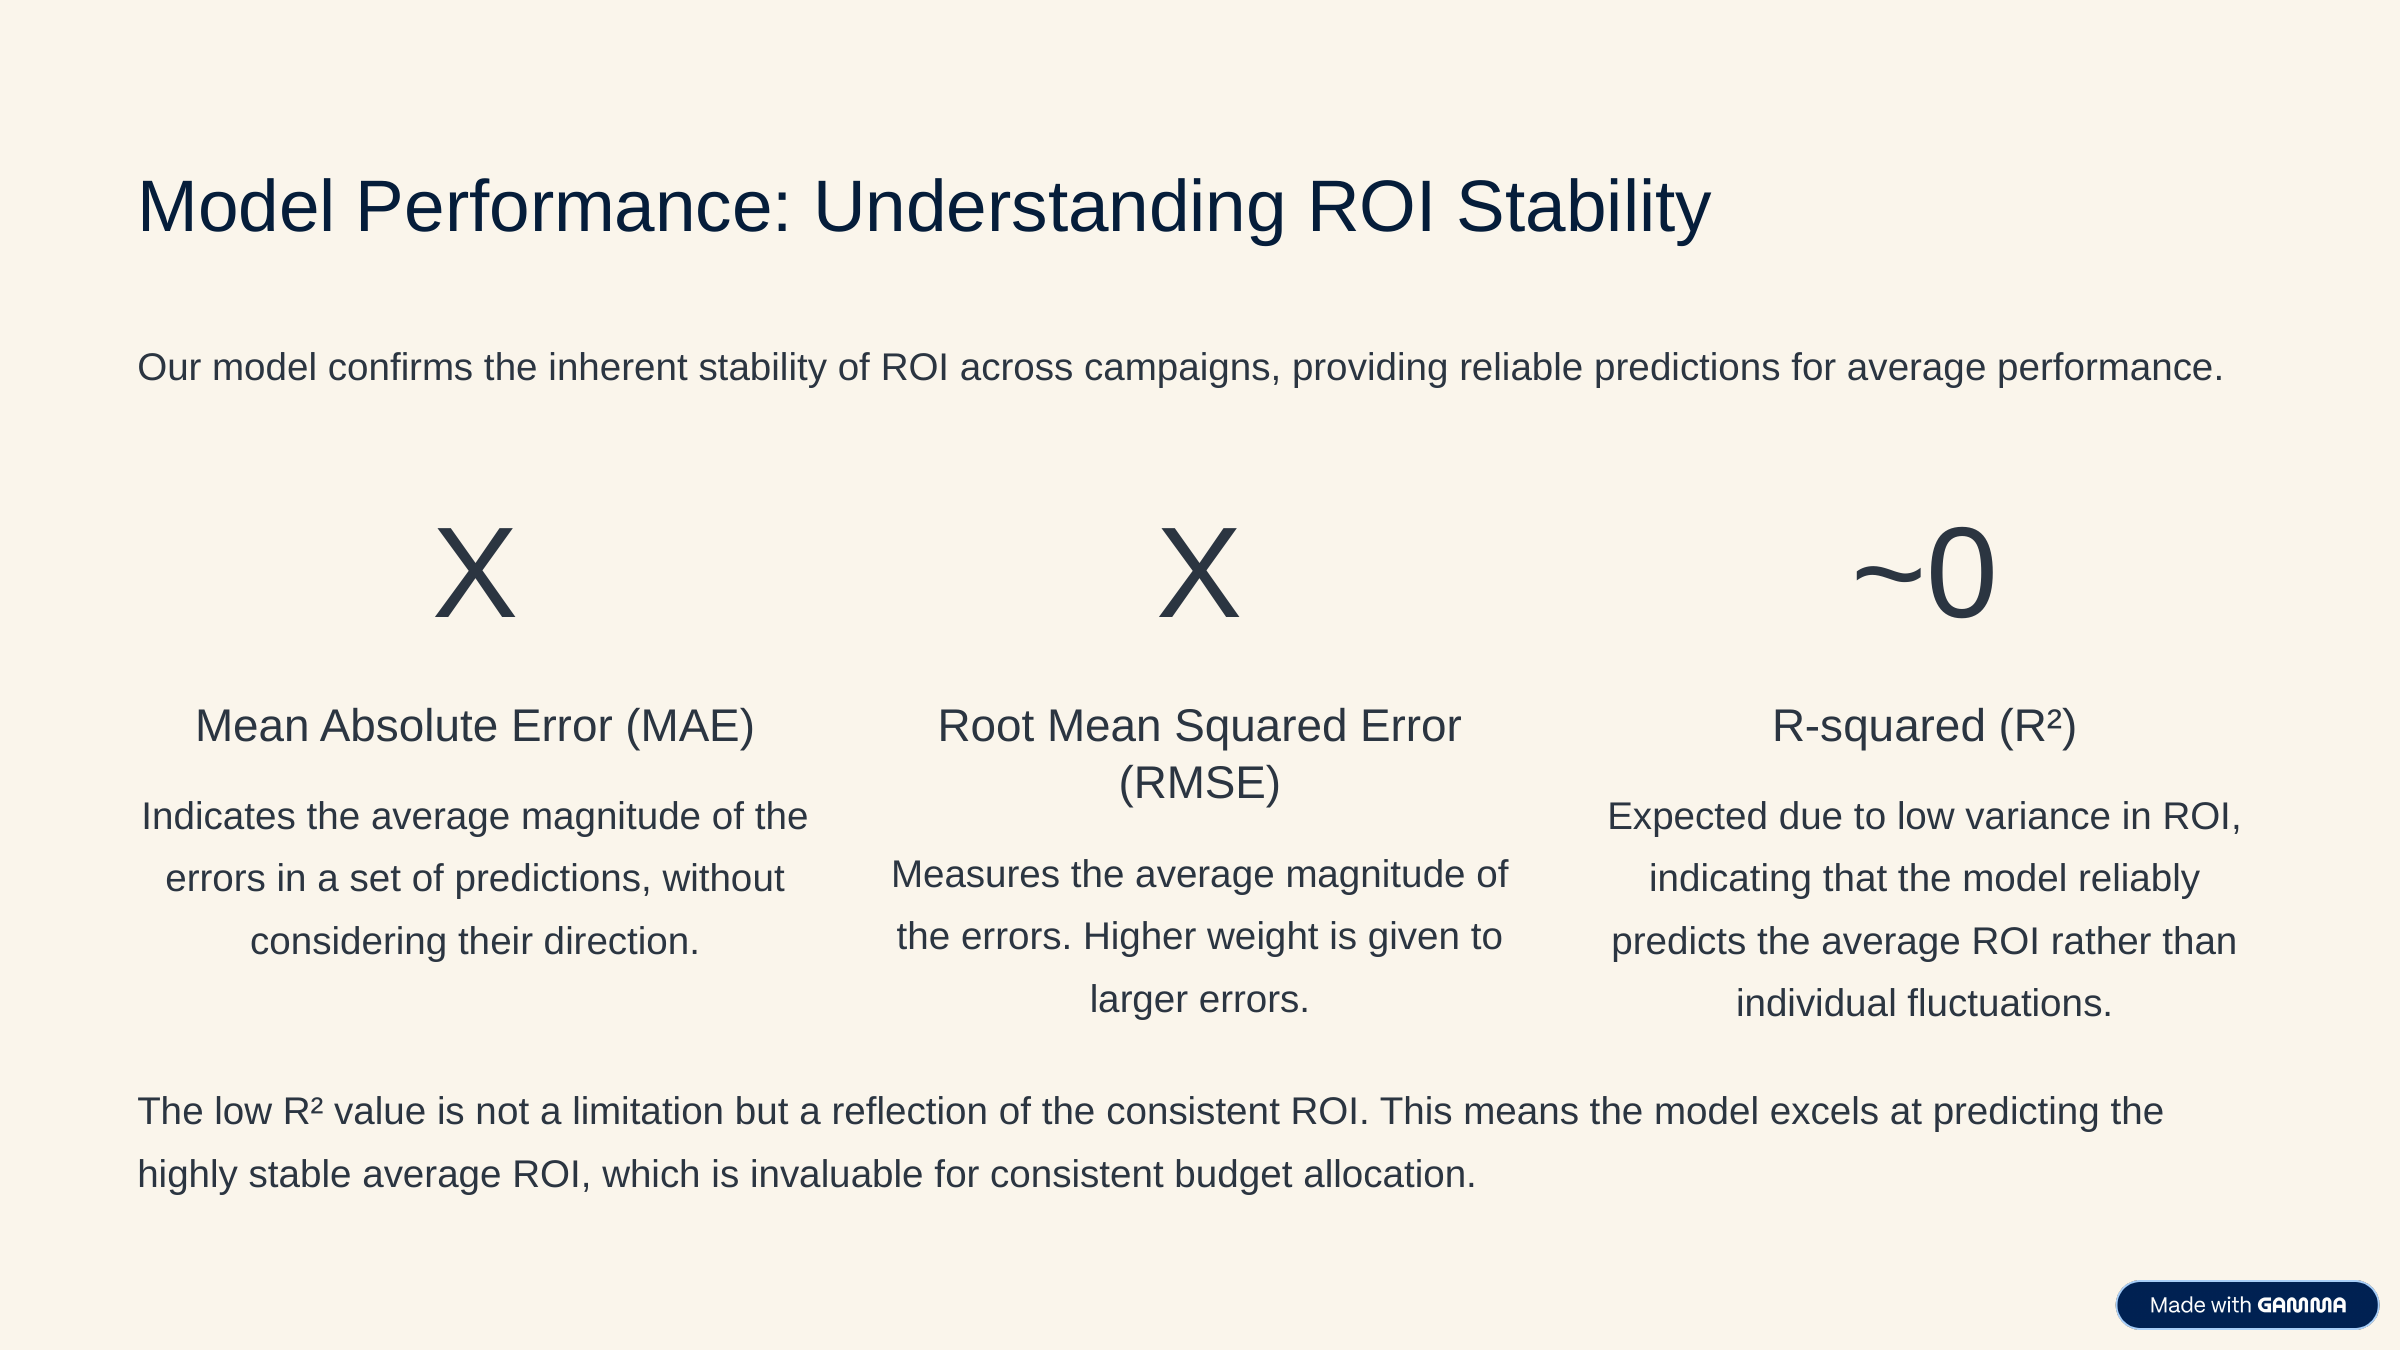

Model Performance: Understanding ROI Stability
Our model confirms the inherent stability of ROI across campaigns, providing reliable predictions for average performance.
X
X
~0
Mean Absolute Error (MAE)
Root Mean Squared Error (RMSE)
R-squared (R²)
Indicates the average magnitude of the errors in a set of predictions, without considering their direction.
Expected due to low variance in ROI, indicating that the model reliably predicts the average ROI rather than individual fluctuations.
Measures the average magnitude of the errors. Higher weight is given to larger errors.
The low R² value is not a limitation but a reflection of the consistent ROI. This means the model excels at predicting the highly stable average ROI, which is invaluable for consistent budget allocation.